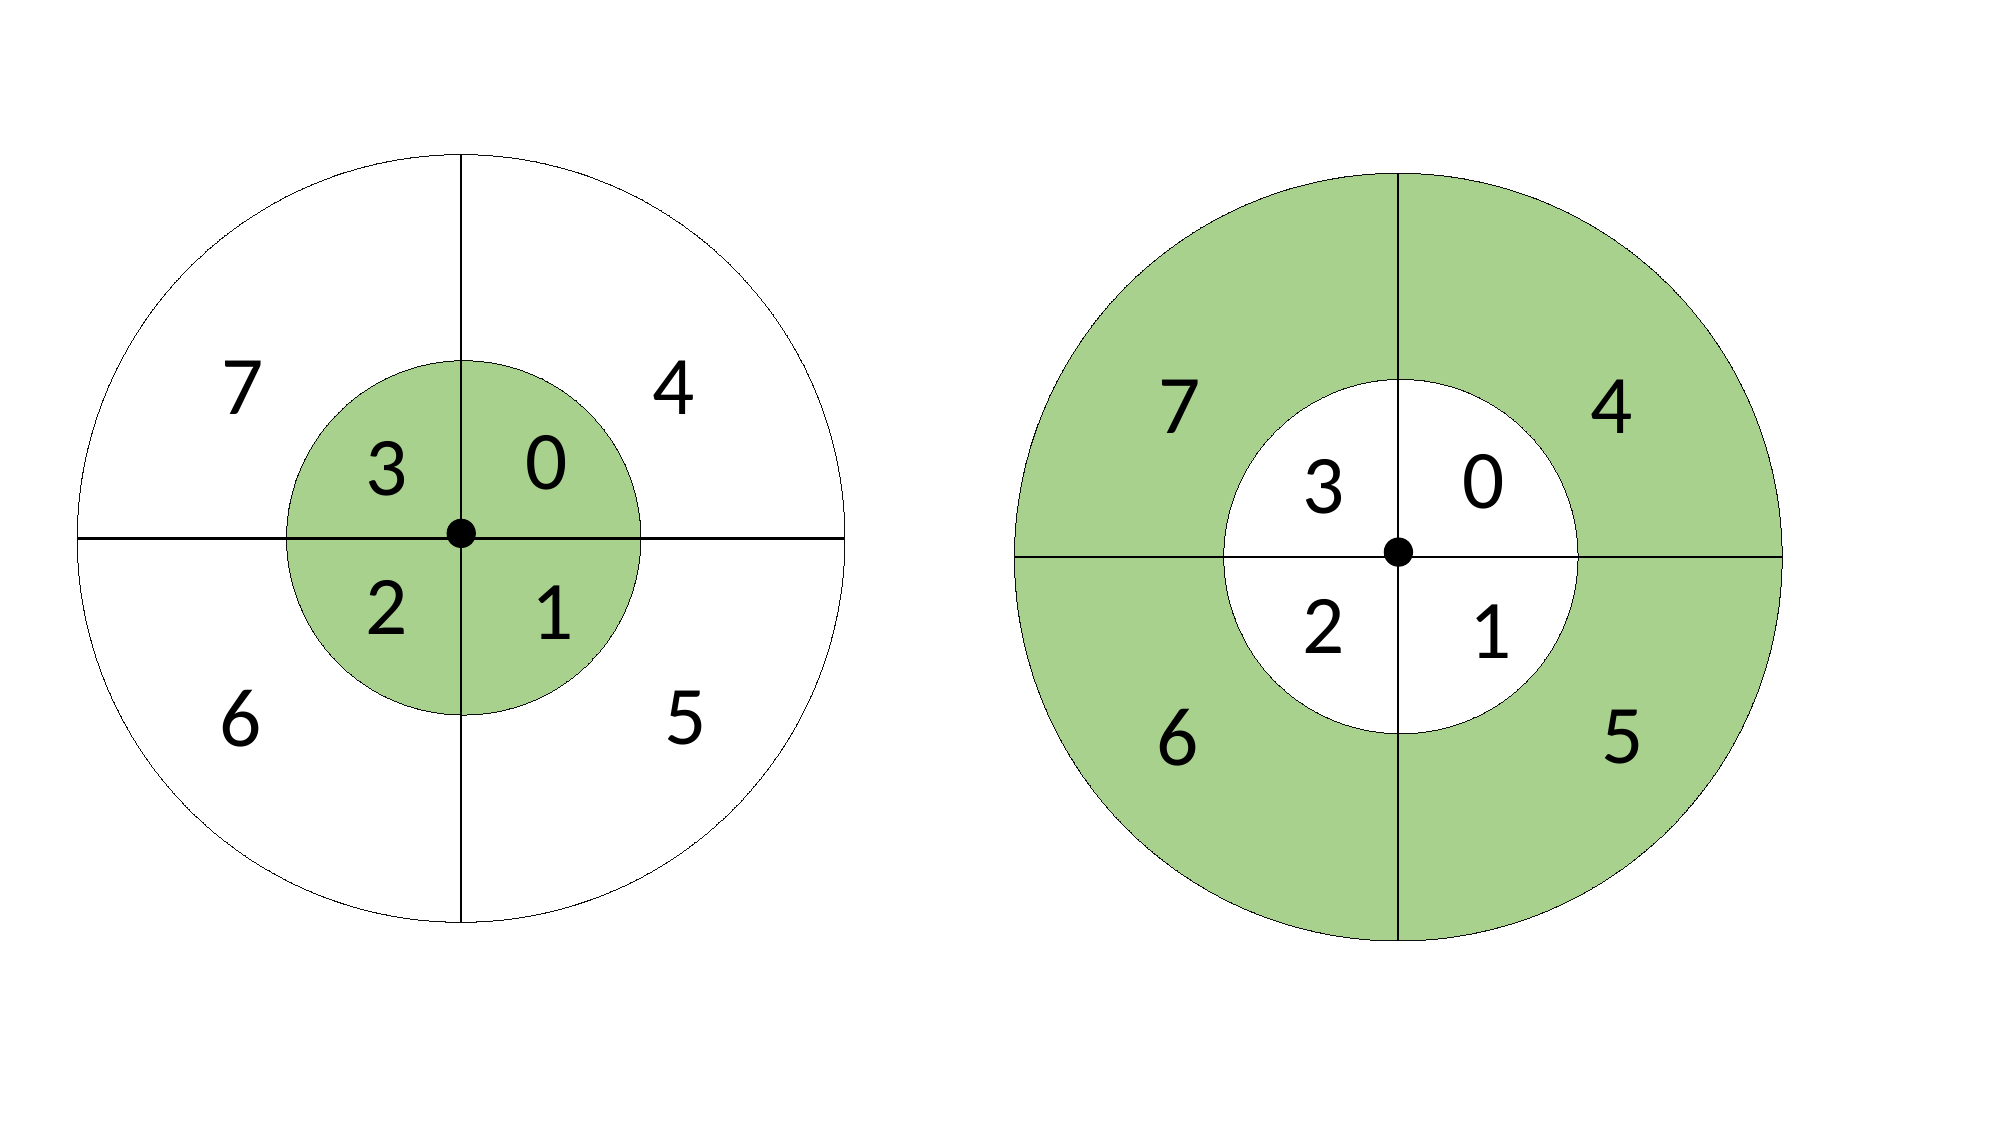

7
4

0
3

2
1
5
6

7
4

0
3

2
1
5
6